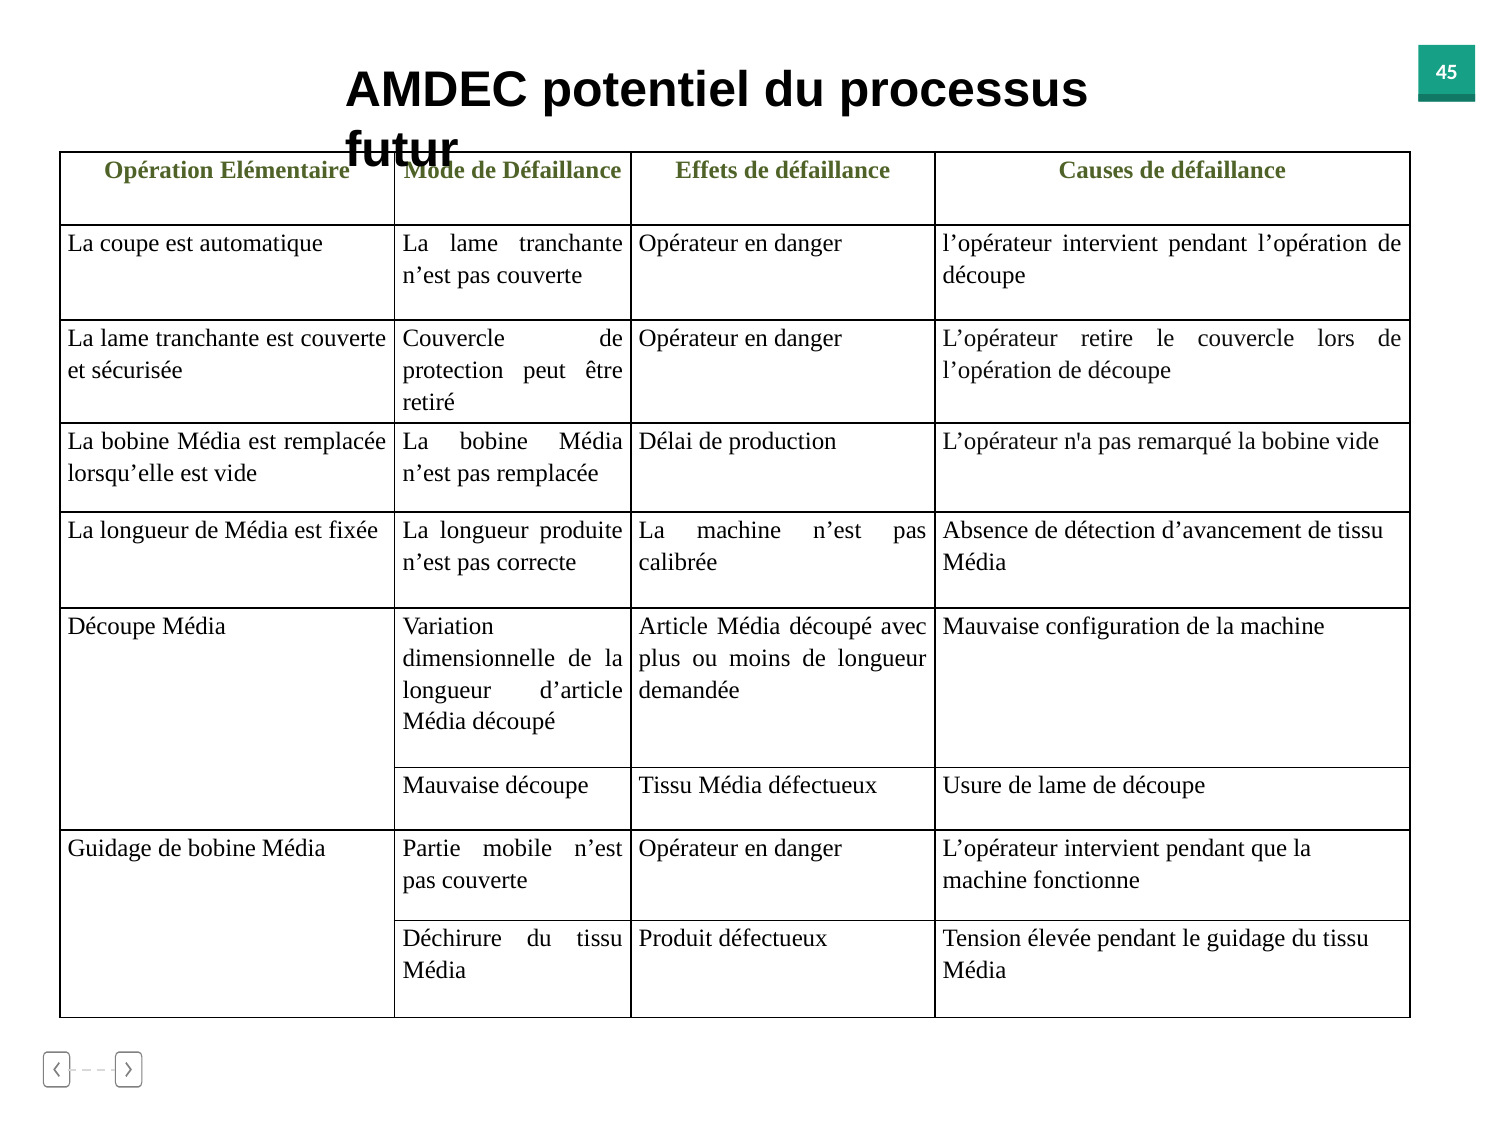

AMDEC potentiel du processus futur
| Opération Elémentaire | Mode de Défaillance | Effets de défaillance | Causes de défaillance |
| --- | --- | --- | --- |
| La coupe est automatique | La lame tranchante n’est pas couverte | Opérateur en danger | l’opérateur intervient pendant l’opération de découpe |
| La lame tranchante est couverte et sécurisée | Couvercle de protection peut être retiré | Opérateur en danger | L’opérateur retire le couvercle lors de l’opération de découpe |
| La bobine Média est remplacée lorsqu’elle est vide | La bobine Média n’est pas remplacée | Délai de production | L’opérateur nꞌa pas remarqué la bobine vide |
| La longueur de Média est fixée | La longueur produite n’est pas correcte | La machine n’est pas calibrée | Absence de détection d’avancement de tissu Média |
| Découpe Média | Variation dimensionnelle de la longueur d’article Média découpé | Article Média découpé avec plus ou moins de longueur demandée | Mauvaise configuration de la machine |
|  | Mauvaise découpe | Tissu Média défectueux | Usure de lame de découpe |
| Guidage de bobine Média | Partie mobile n’est pas couverte | Opérateur en danger | L’opérateur intervient pendant que la machine fonctionne |
|  | Déchirure du tissu Média | Produit défectueux | Tension élevée pendant le guidage du tissu Média |